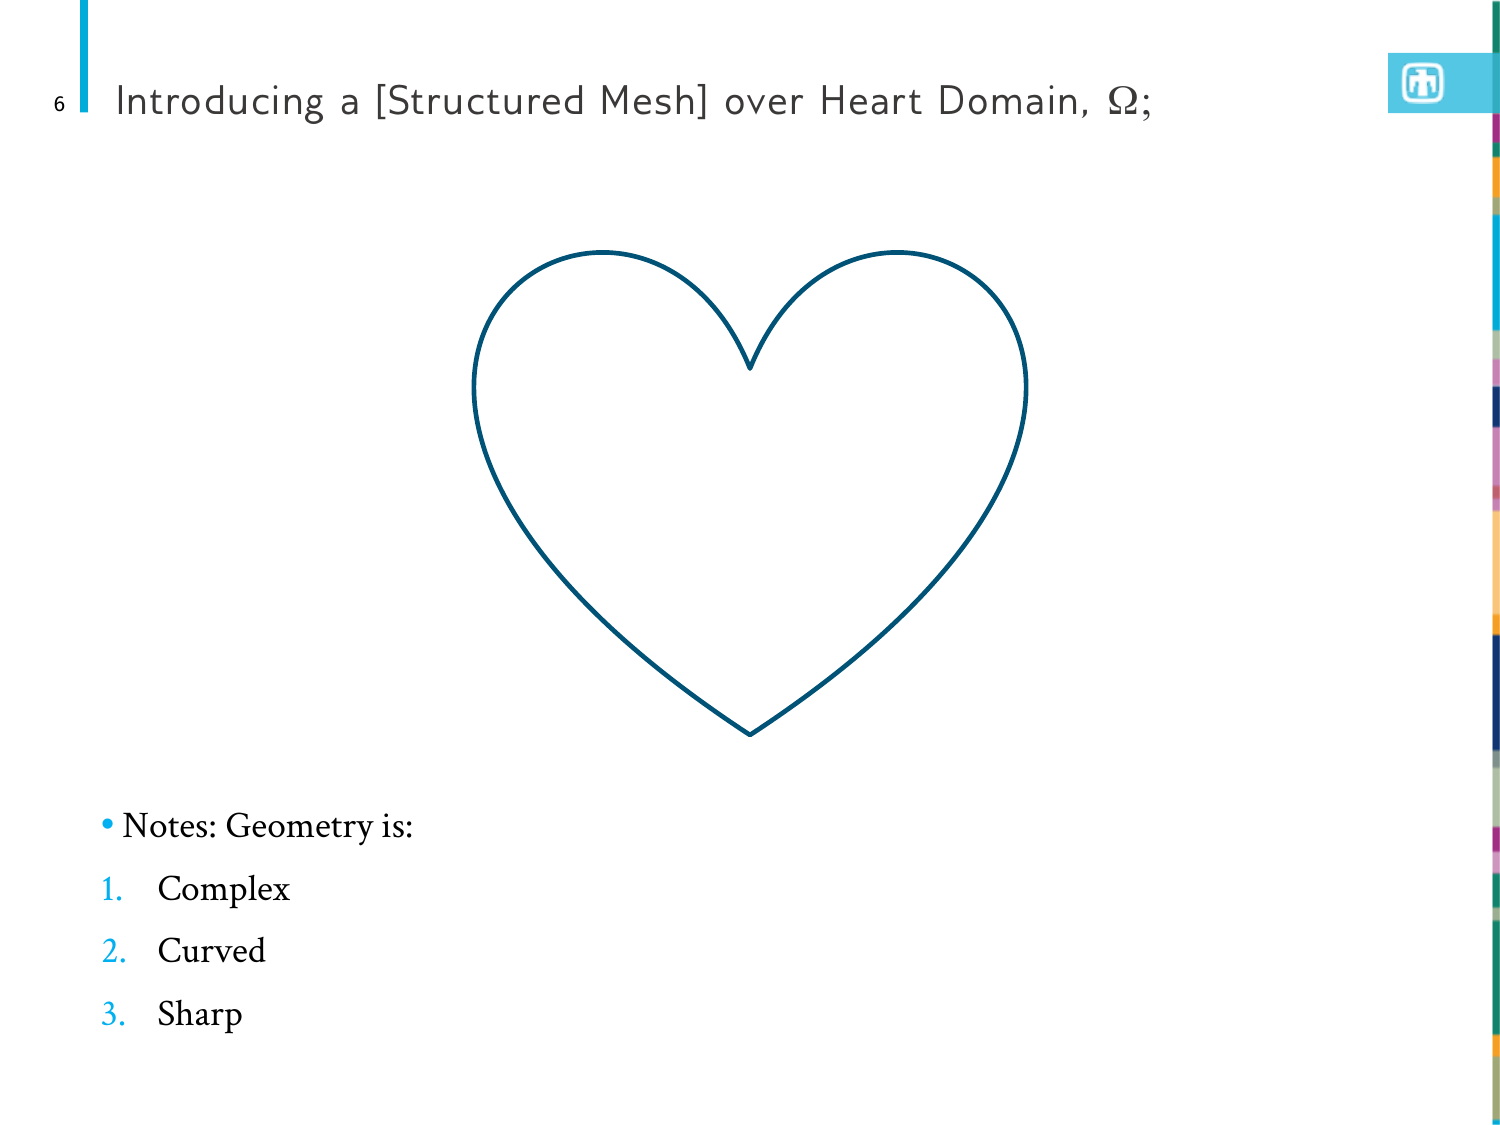

# Introducing a [Structured Mesh] over Heart Domain, Ω;
6

 Notes: Geometry is:
Complex
Curved
Sharp